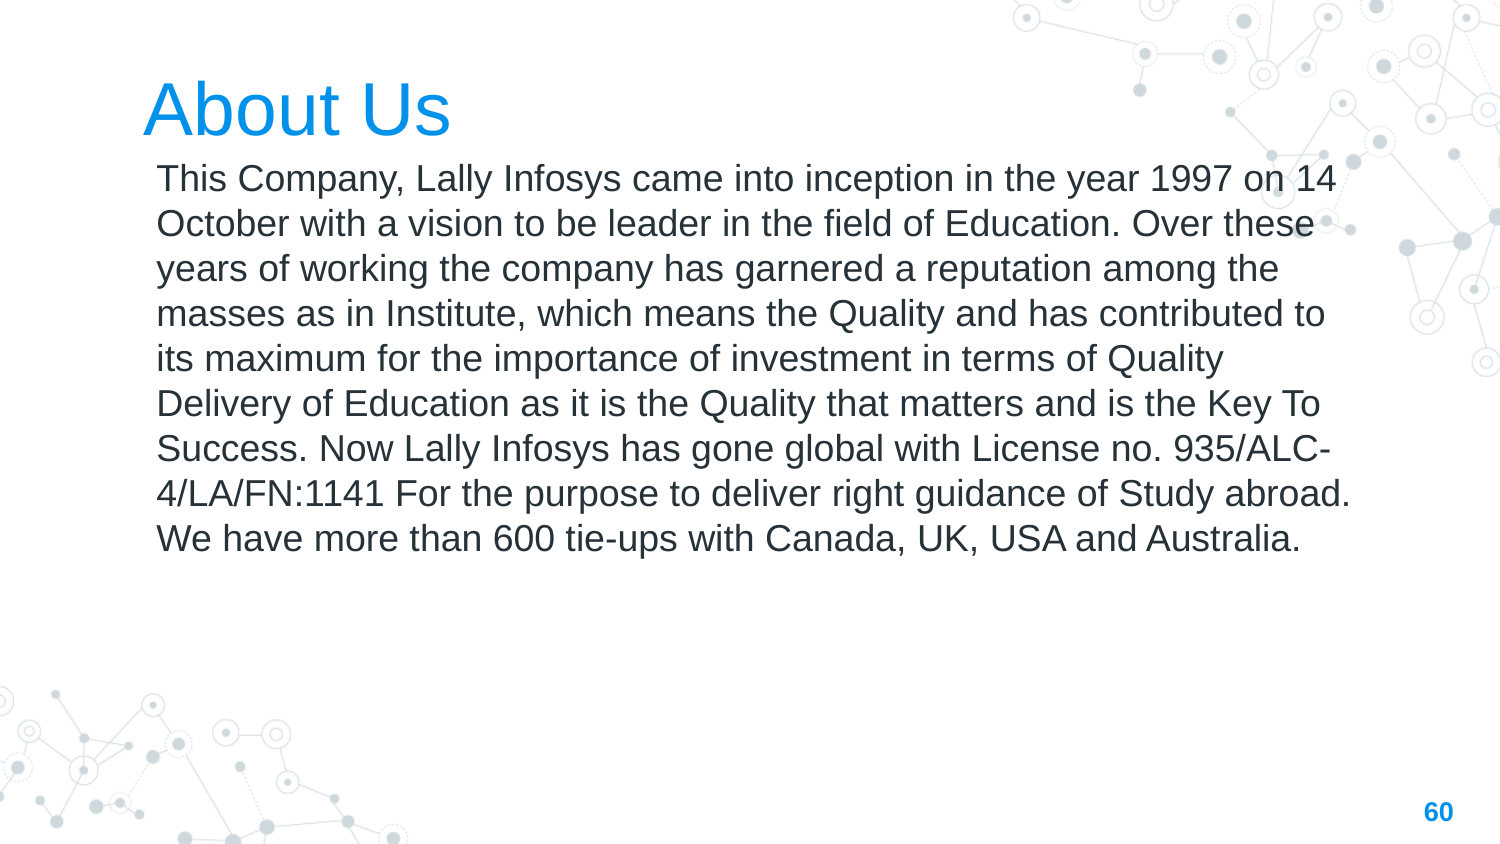

# About Us
This Company, Lally Infosys came into inception in the year 1997 on 14 October with a vision to be leader in the field of Education. Over these years of working the company has garnered a reputation among the masses as in Institute, which means the Quality and has contributed to its maximum for the importance of investment in terms of Quality Delivery of Education as it is the Quality that matters and is the Key To Success. Now Lally Infosys has gone global with License no. 935/ALC-4/LA/FN:1141 For the purpose to deliver right guidance of Study abroad. We have more than 600 tie-ups with Canada, UK, USA and Australia.

60